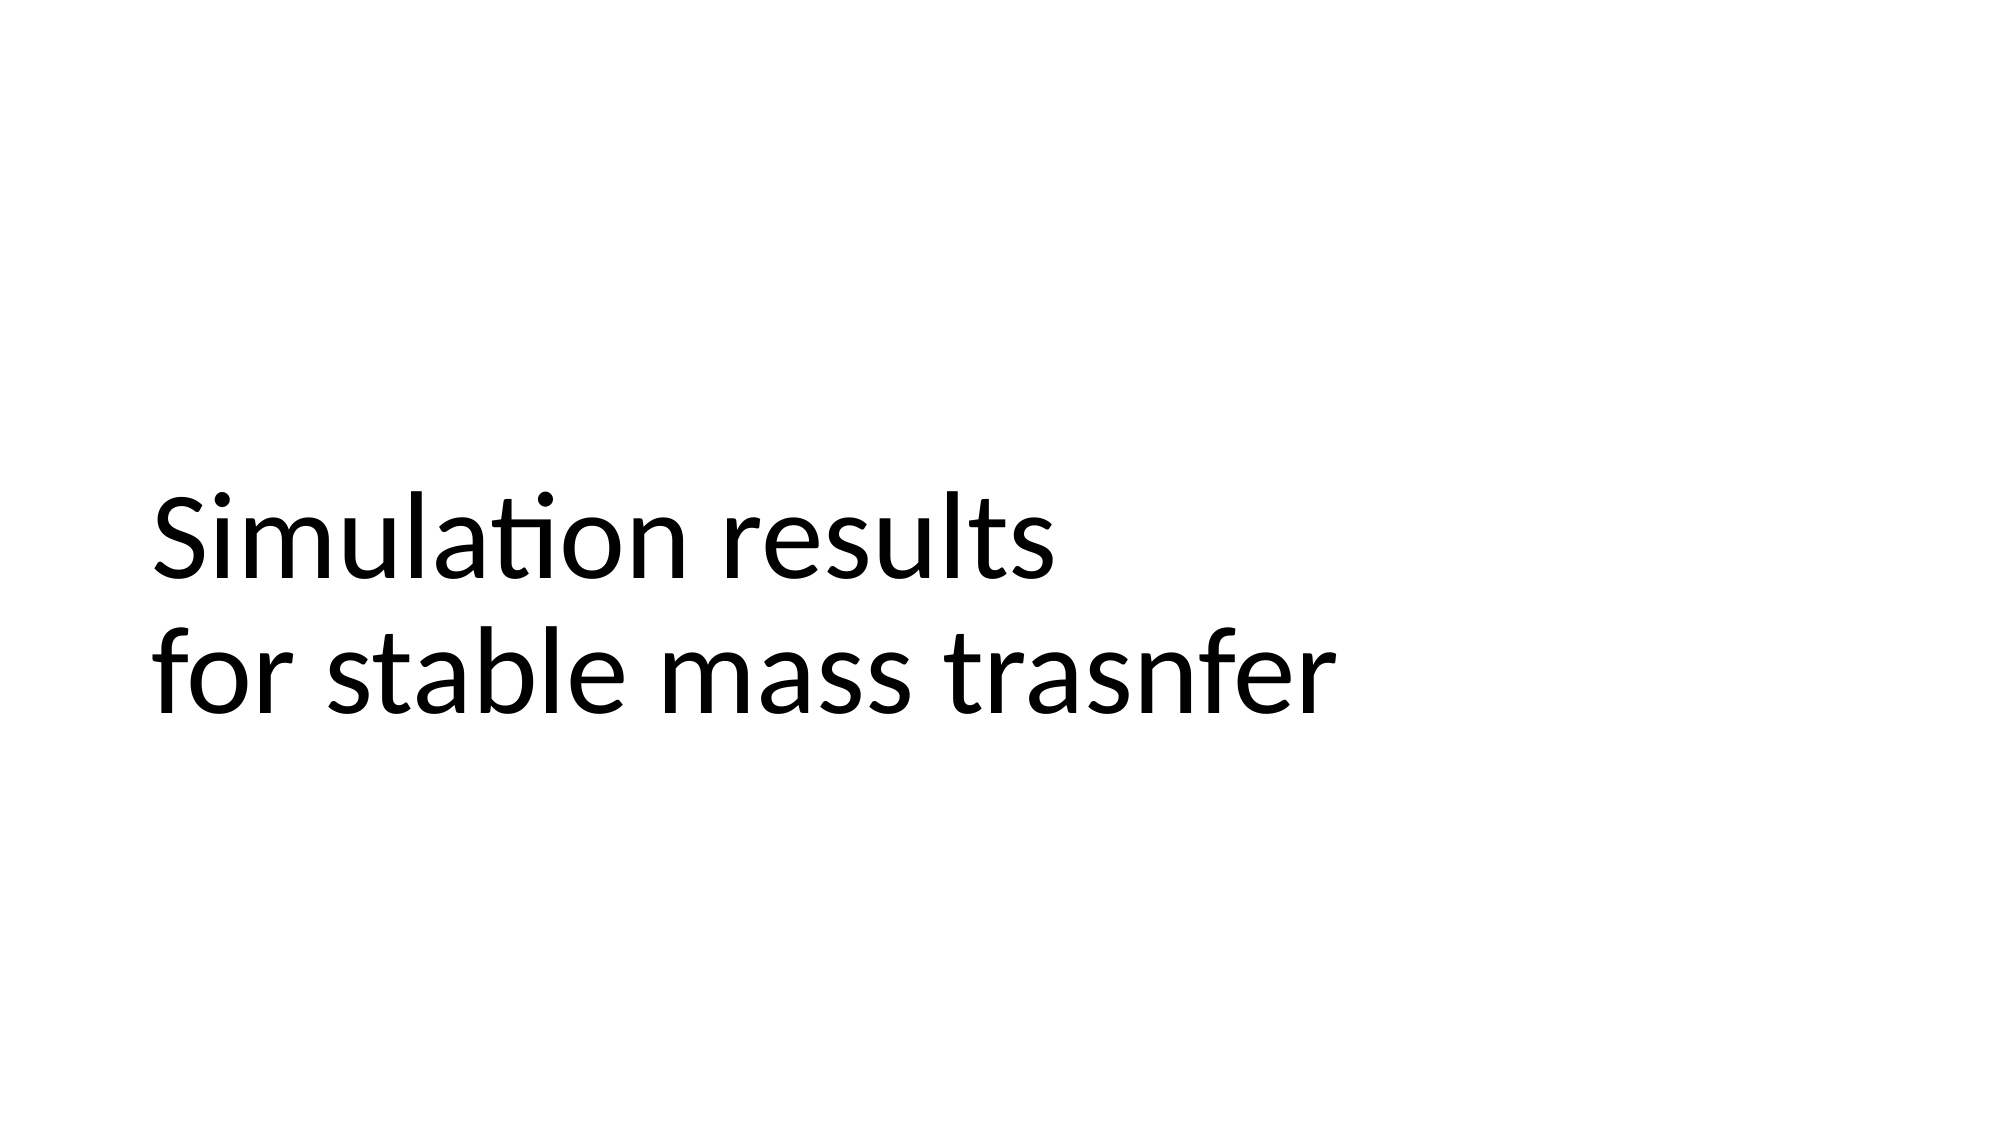

# Simulation results for stable mass trasnfer